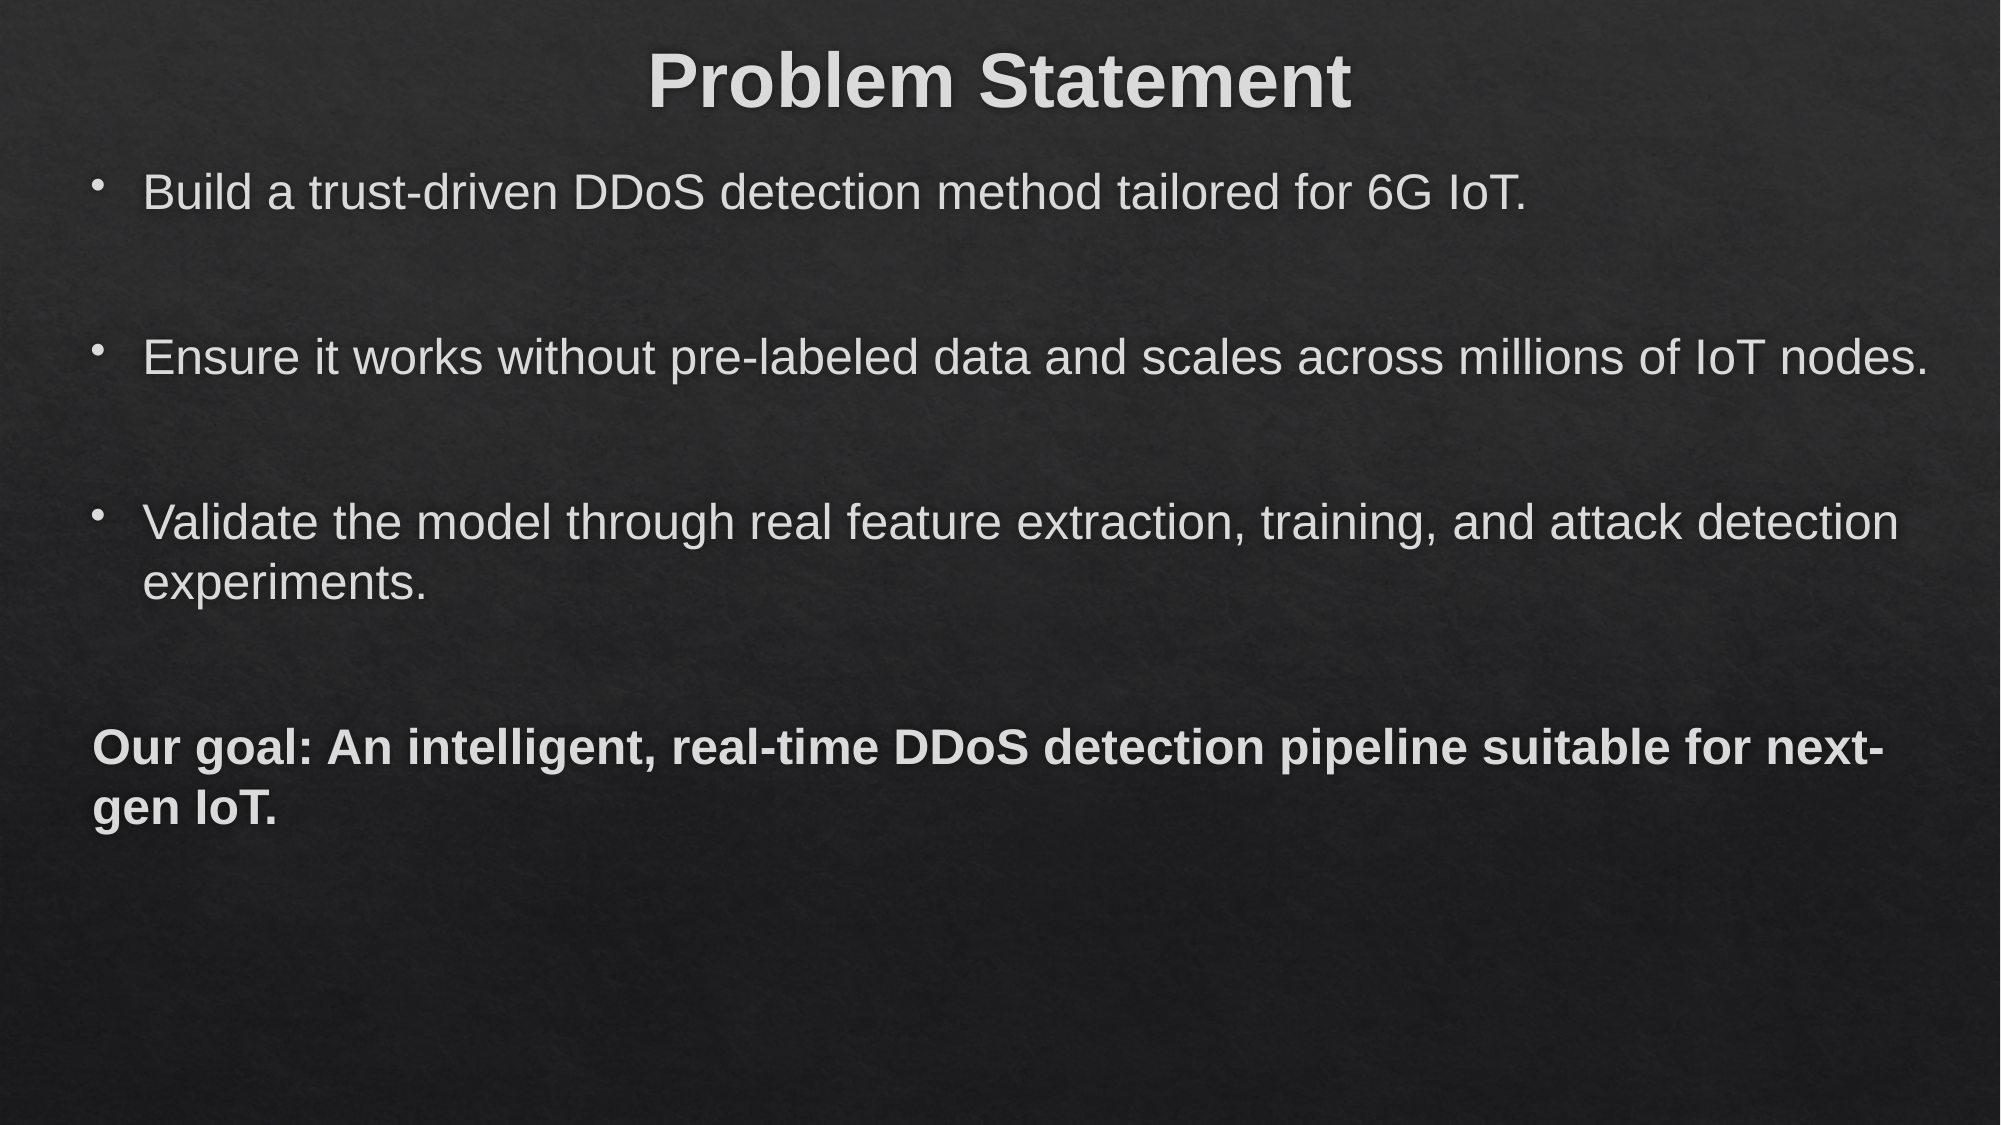

# Problem Statement
Build a trust-driven DDoS detection method tailored for 6G IoT.

Ensure it works without pre-labeled data and scales across millions of IoT nodes.

Validate the model through real feature extraction, training, and attack detection experiments.

Our goal: An intelligent, real-time DDoS detection pipeline suitable for next-gen IoT.